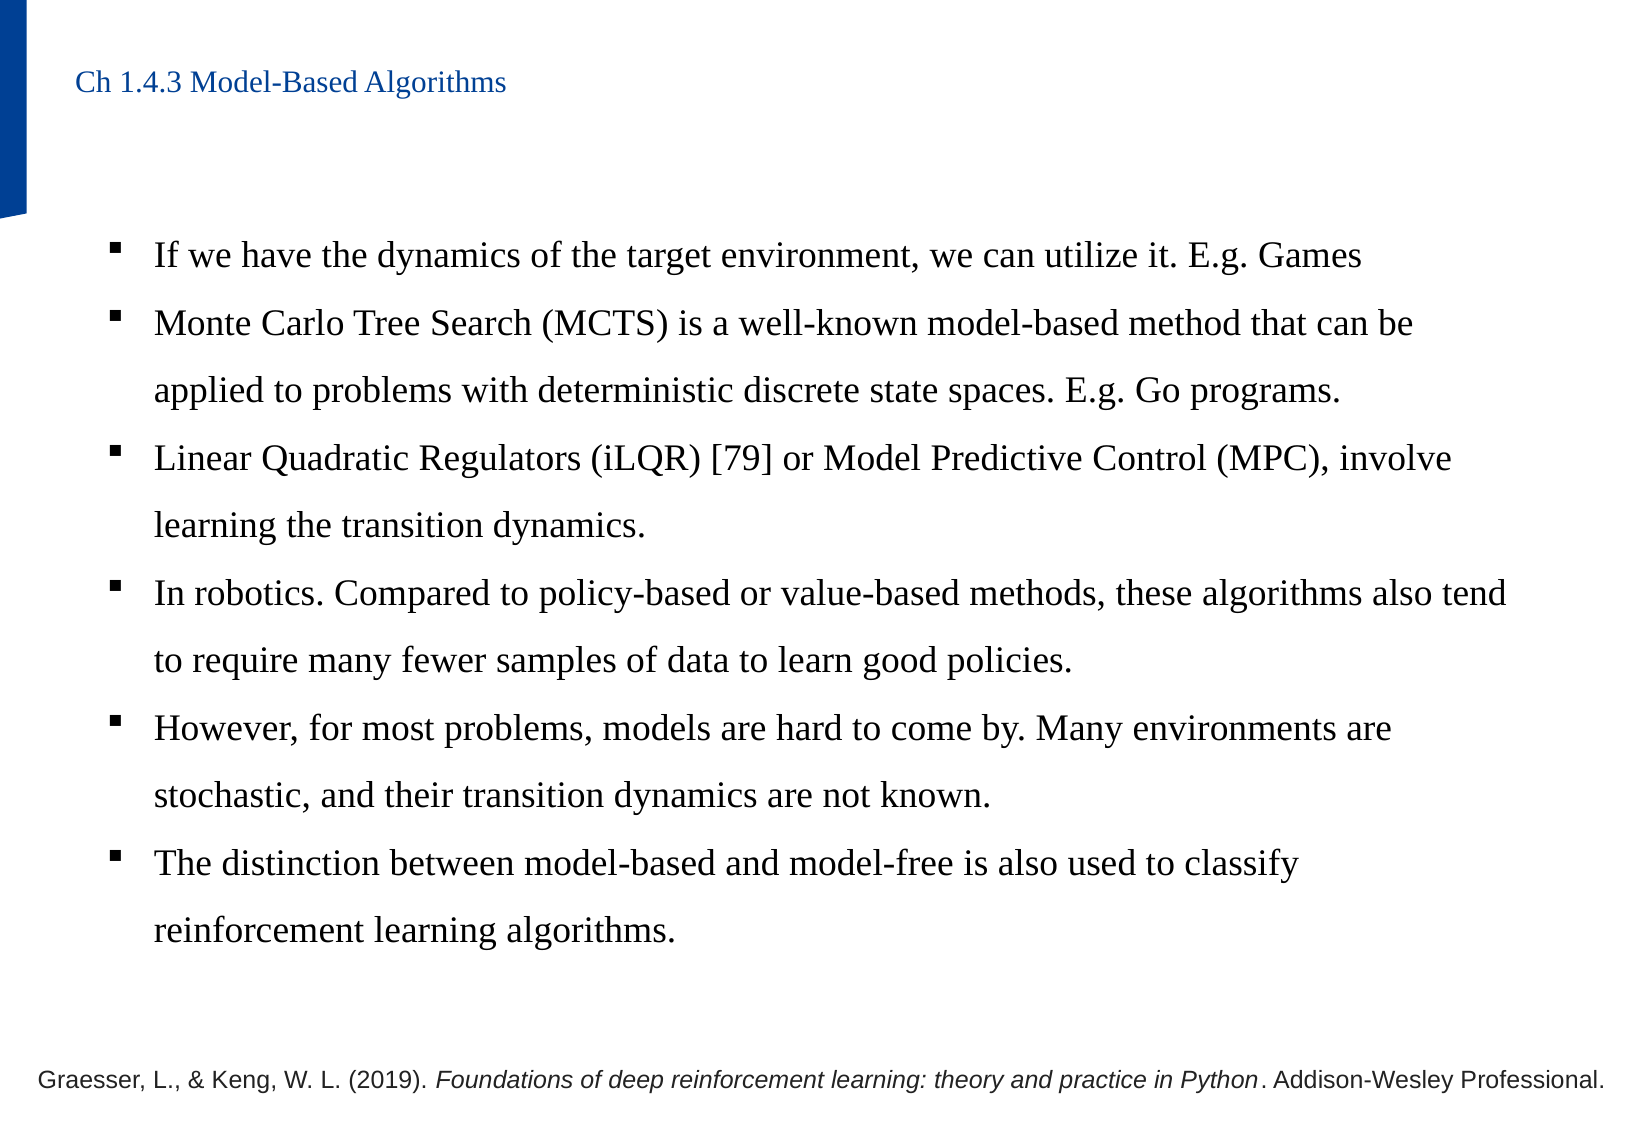

Ch 1.4.3 Model-Based Algorithms
If we have the dynamics of the target environment, we can utilize it. E.g. Games
Monte Carlo Tree Search (MCTS) is a well-known model-based method that can be applied to problems with deterministic discrete state spaces. E.g. Go programs.
Linear Quadratic Regulators (iLQR) [79] or Model Predictive Control (MPC), involve learning the transition dynamics.
In robotics. Compared to policy-based or value-based methods, these algorithms also tend to require many fewer samples of data to learn good policies.
However, for most problems, models are hard to come by. Many environments are stochastic, and their transition dynamics are not known.
The distinction between model-based and model-free is also used to classify reinforcement learning algorithms.
Graesser, L., & Keng, W. L. (2019). Foundations of deep reinforcement learning: theory and practice in Python. Addison-Wesley Professional.